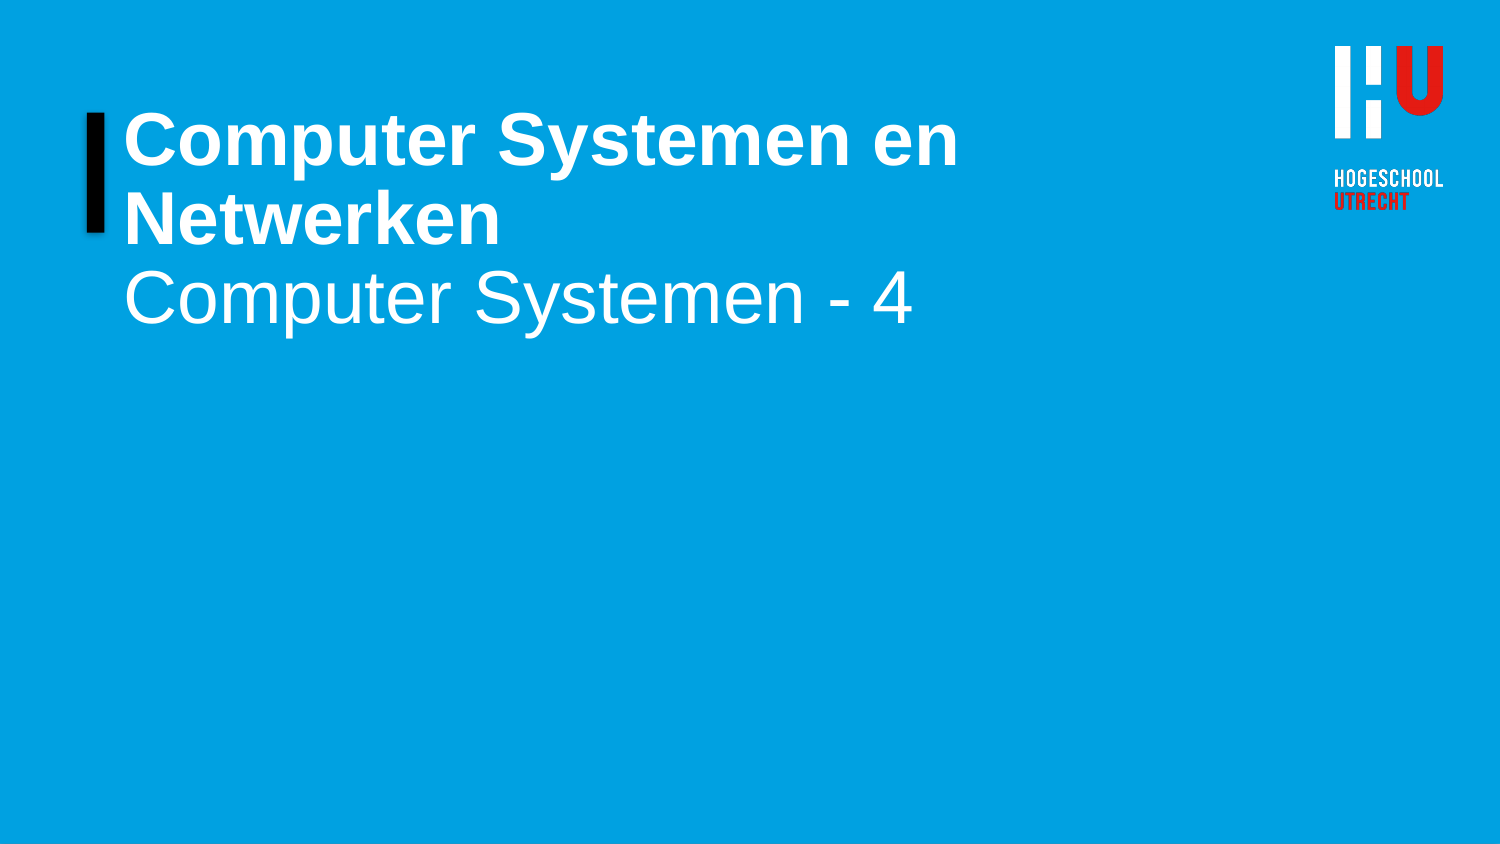

# Computer Systemen en Netwerken Computer Systemen - 4